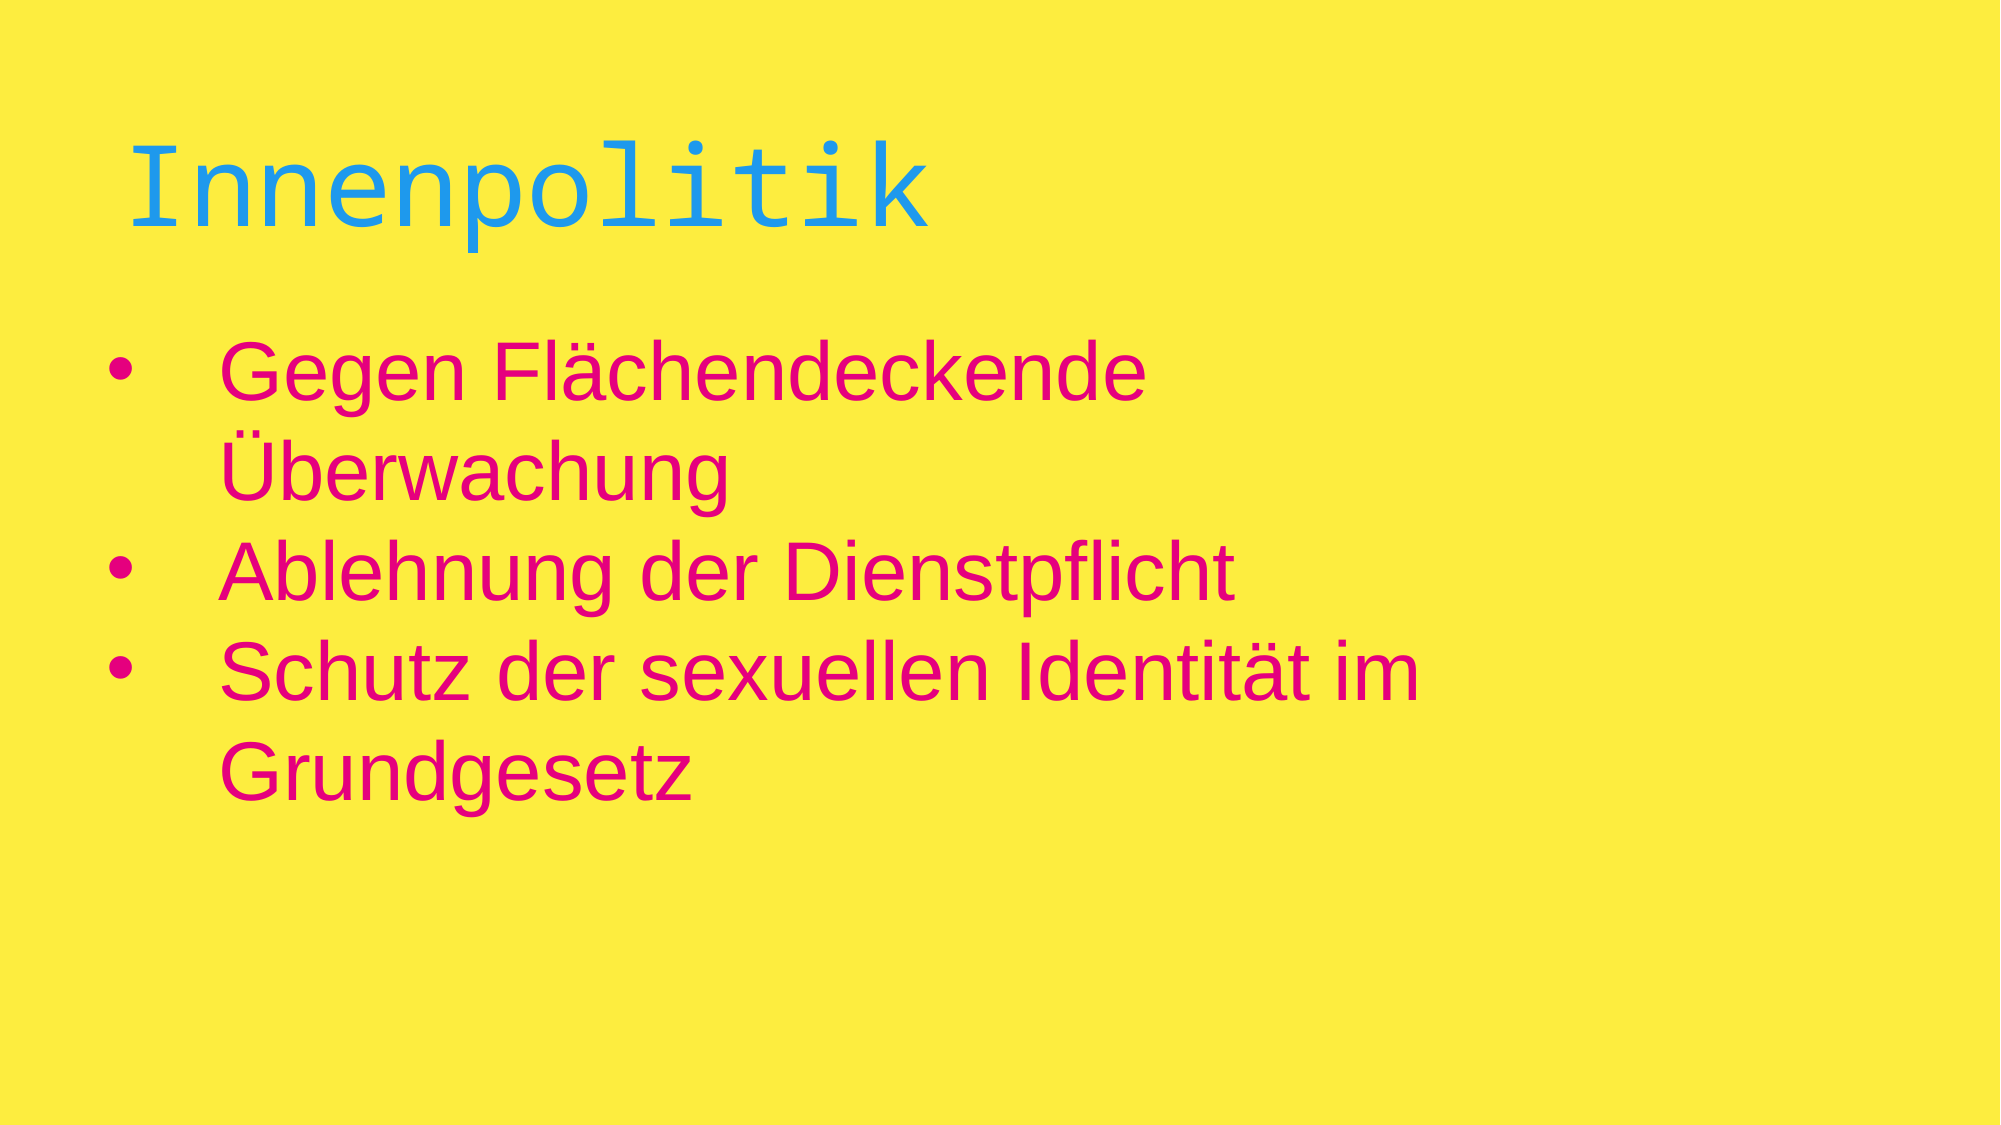

Innenpolitik
Gegen Flächendeckende Überwachung
Ablehnung der Dienstpflicht
Schutz der sexuellen Identität im Grundgesetz